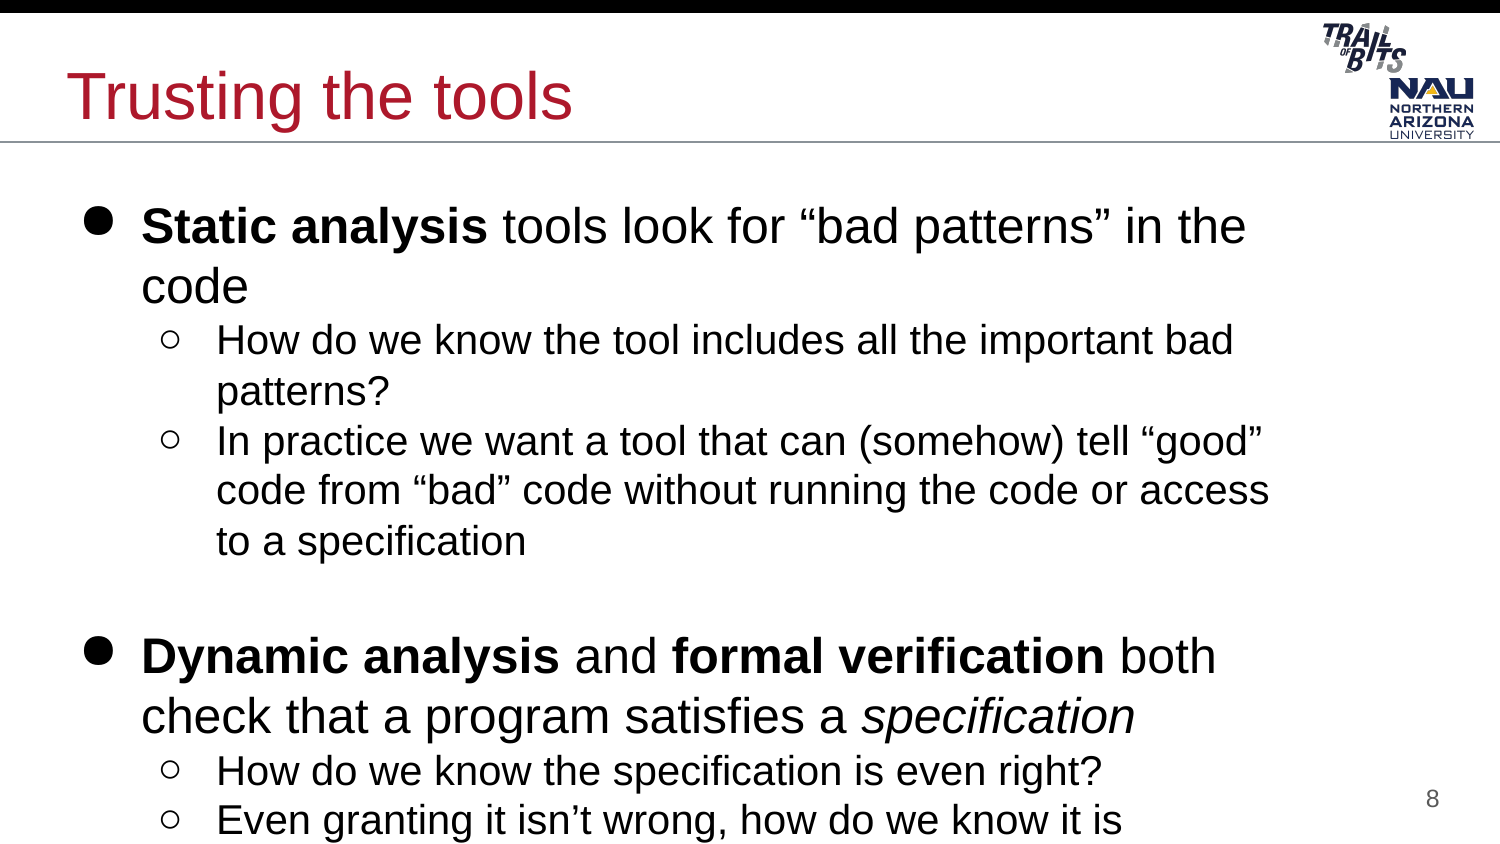

# Trusting the tools
Static analysis tools look for “bad patterns” in the code
How do we know the tool includes all the important bad patterns?
In practice we want a tool that can (somehow) tell “good” code from “bad” code without running the code or access to a specification

Dynamic analysis and formal verification both check that a program satisfies a specification
How do we know the specification is even right?
Even granting it isn’t wrong, how do we know it is complete?
Every program satisfies the specification True, after all

8